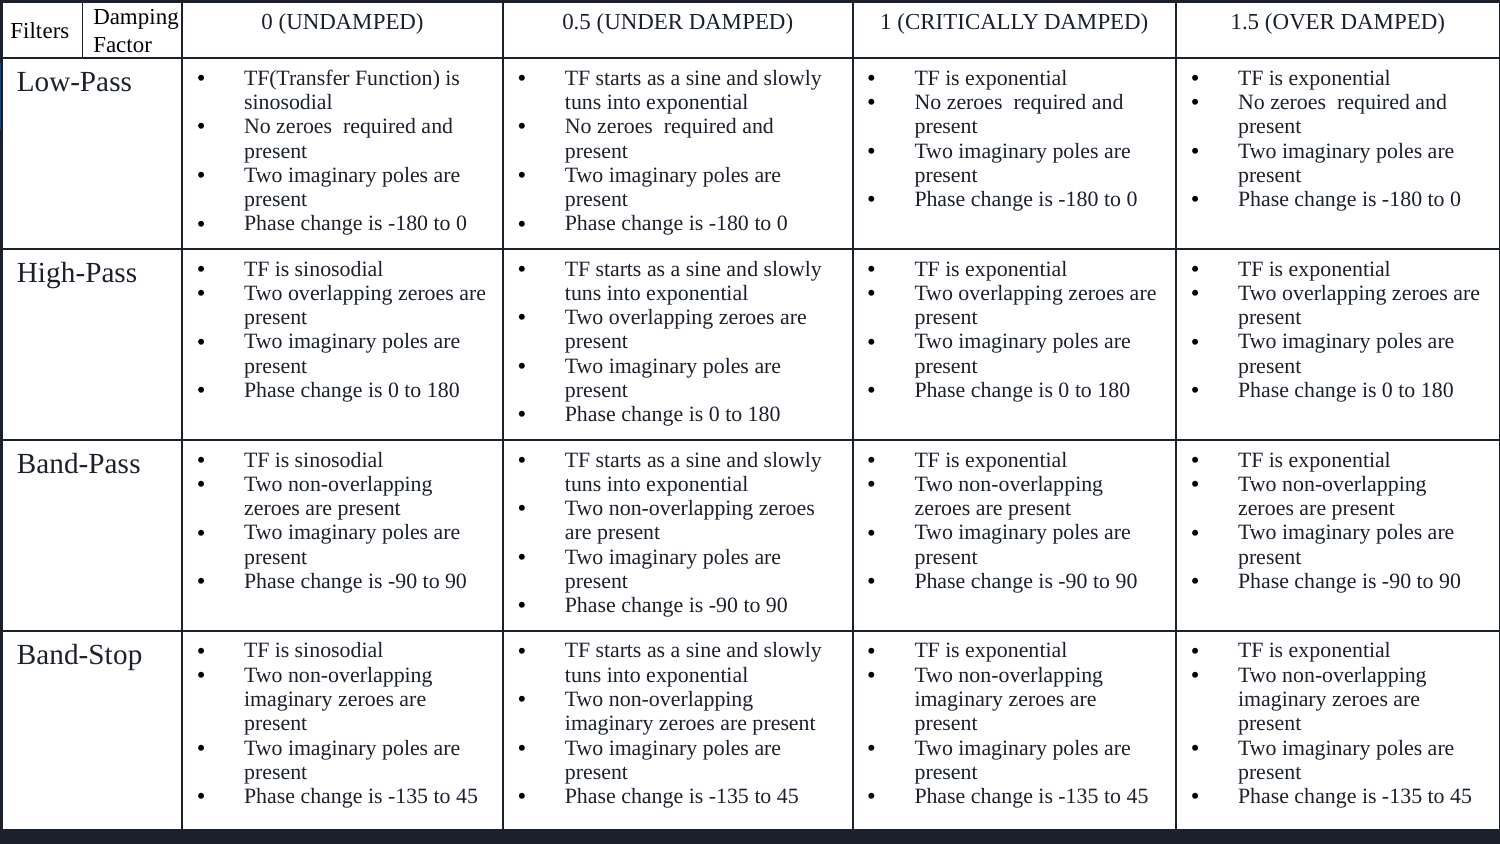

Damping Factor
Filters
|  | 0 (UNDAMPED) | 0.5 (UNDER DAMPED) | 1 (CRITICALLY DAMPED) | 1.5 (OVER DAMPED) |
| --- | --- | --- | --- | --- |
| Low-Pass | TF(Transfer Function) is sinosodial No zeroes required and present Two imaginary poles are present Phase change is -180 to 0 | TF starts as a sine and slowly tuns into exponential No zeroes required and present Two imaginary poles are present Phase change is -180 to 0 | TF is exponential No zeroes required and present Two imaginary poles are present Phase change is -180 to 0 | TF is exponential No zeroes required and present Two imaginary poles are present Phase change is -180 to 0 |
| High-Pass | TF is sinosodial Two overlapping zeroes are present Two imaginary poles are present Phase change is 0 to 180 | TF starts as a sine and slowly tuns into exponential Two overlapping zeroes are present Two imaginary poles are present Phase change is 0 to 180 | TF is exponential Two overlapping zeroes are present Two imaginary poles are present Phase change is 0 to 180 | TF is exponential Two overlapping zeroes are present Two imaginary poles are present Phase change is 0 to 180 |
| Band-Pass | TF is sinosodial Two non-overlapping zeroes are present Two imaginary poles are present Phase change is -90 to 90 | TF starts as a sine and slowly tuns into exponential Two non-overlapping zeroes are present Two imaginary poles are present Phase change is -90 to 90 | TF is exponential Two non-overlapping zeroes are present Two imaginary poles are present Phase change is -90 to 90 | TF is exponential Two non-overlapping zeroes are present Two imaginary poles are present Phase change is -90 to 90 |
| Band-Stop | TF is sinosodial Two non-overlapping imaginary zeroes are present Two imaginary poles are present Phase change is -135 to 45 | TF starts as a sine and slowly tuns into exponential Two non-overlapping imaginary zeroes are present Two imaginary poles are present Phase change is -135 to 45 | TF is exponential Two non-overlapping imaginary zeroes are present Two imaginary poles are present Phase change is -135 to 45 | TF is exponential Two non-overlapping imaginary zeroes are present Two imaginary poles are present Phase change is -135 to 45 |